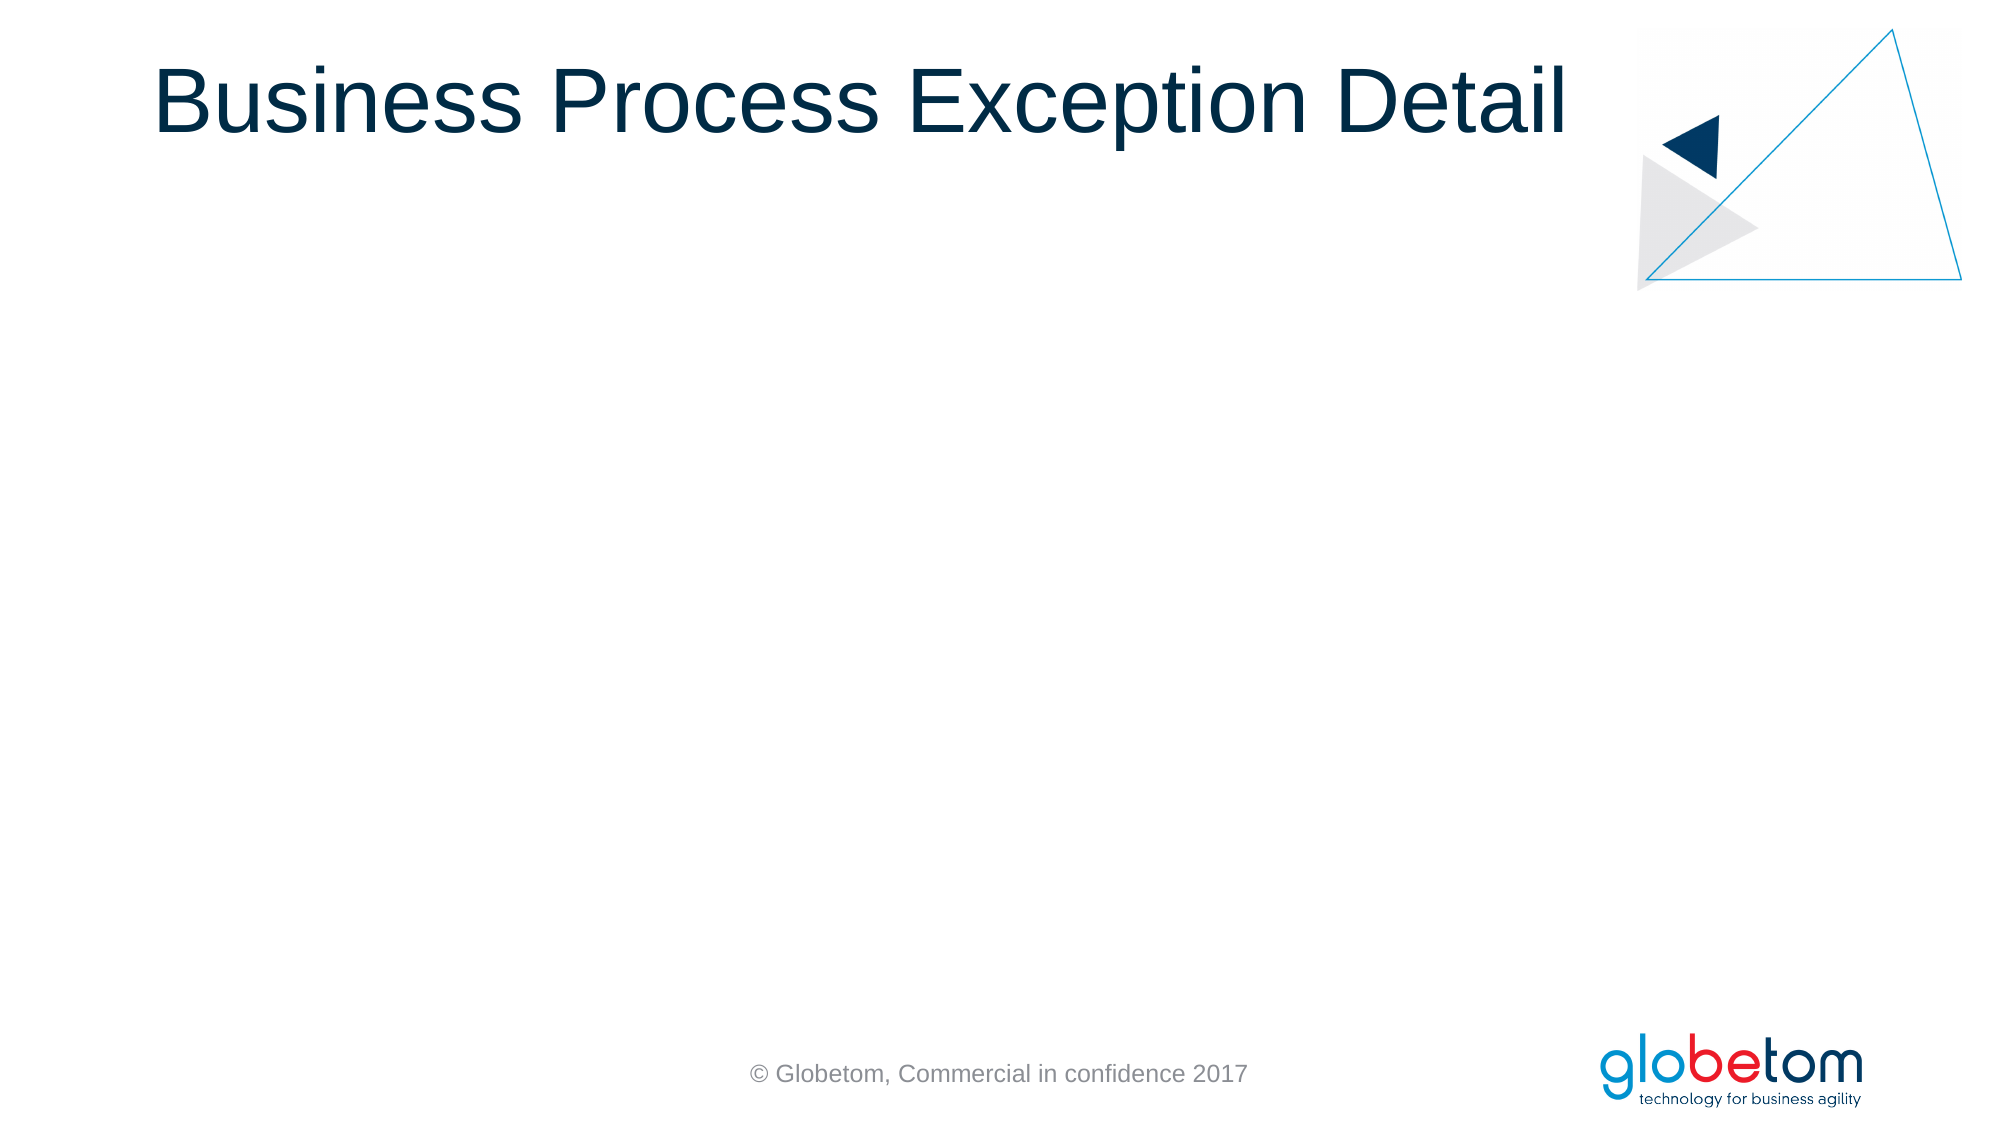

# Business Process Exception Detail
© Globetom, Commercial in confidence 2017